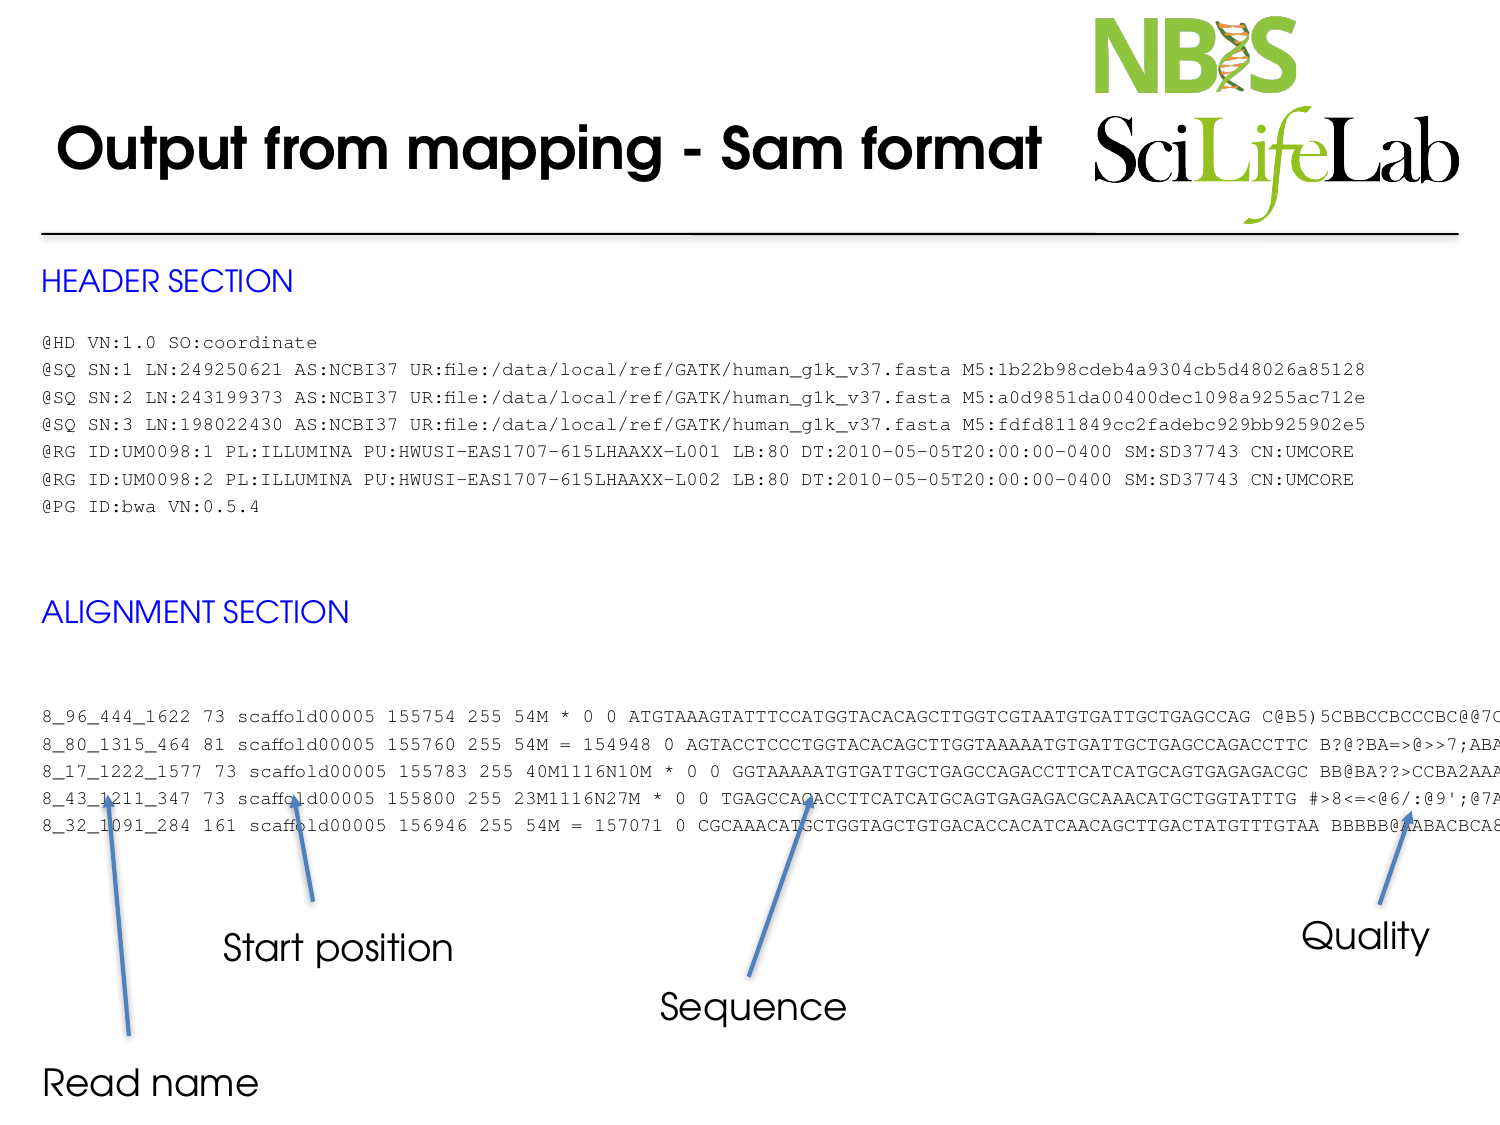

# Output from mapping - Sam format
HEADER SECTION

@HD VN:1.0 SO:coordinate
@SQ SN:1 LN:249250621 AS:NCBI37 UR:file:/data/local/ref/GATK/human_g1k_v37.fasta M5:1b22b98cdeb4a9304cb5d48026a85128
@SQ SN:2 LN:243199373 AS:NCBI37 UR:file:/data/local/ref/GATK/human_g1k_v37.fasta M5:a0d9851da00400dec1098a9255ac712e
@SQ SN:3 LN:198022430 AS:NCBI37 UR:file:/data/local/ref/GATK/human_g1k_v37.fasta M5:fdfd811849cc2fadebc929bb925902e5
@RG ID:UM0098:1 PL:ILLUMINA PU:HWUSI-EAS1707-615LHAAXX-L001 LB:80 DT:2010-05-05T20:00:00-0400 SM:SD37743 CN:UMCORE
@RG ID:UM0098:2 PL:ILLUMINA PU:HWUSI-EAS1707-615LHAAXX-L002 LB:80 DT:2010-05-05T20:00:00-0400 SM:SD37743 CN:UMCORE
@PG ID:bwa VN:0.5.4

ALIGNMENT SECTION

8_96_444_1622 73 scaffold00005 155754 255 54M * 0 0 ATGTAAAGTATTTCCATGGTACACAGCTTGGTCGTAATGTGATTGCTGAGCCAG C@B5)5CBBCCBCCCBC@@7C>CBCCBCCC;57)8(@B@B>ABBCBC7BCC=> NM:i:0
8_80_1315_464 81 scaffold00005 155760 255 54M = 154948 0 AGTACCTCCCTGGTACACAGCTTGGTAAAAATGTGATTGCTGAGCCAGACCTTC B?@?BA=>@>>7;ABA?BB@BAA;@BBBBBBAABABBBCABAB?BABA?BBBAB NM:i:0
8_17_1222_1577 73 scaffold00005 155783 255 40M1116N10M * 0 0 GGTAAAAATGTGATTGCTGAGCCAGACCTTCATCATGCAGTGAGAGACGC BB@BA??>CCBA2AAABBBBBBB8A3@BABA;@A:>B=,;@B=A:BAAAA NM:i:0 XS:A:+ NS:i:0
8_43_1211_347 73 scaffold00005 155800 255 23M1116N27M * 0 0 TGAGCCAGACCTTCATCATGCAGTGAGAGACGCAAACATGCTGGTATTTG #>8<=<@6/:@9';@7A@@BAAA@BABBBABBB@=<A@BBBBBBBBCCBB NM:i:2 XS:A:+ NS:i:0
8_32_1091_284 161 scaffold00005 156946 255 54M = 157071 0 CGCAAACATGCTGGTAGCTGTGACACCACATCAACAGCTTGACTATGTTTGTAA BBBBB@AABACBCA8BBBBBABBBB@BBBBBBA@BBBBBBBBBA@:B@AA@=@@ NM:i:0

Quality
Start position
Sequence
Read name